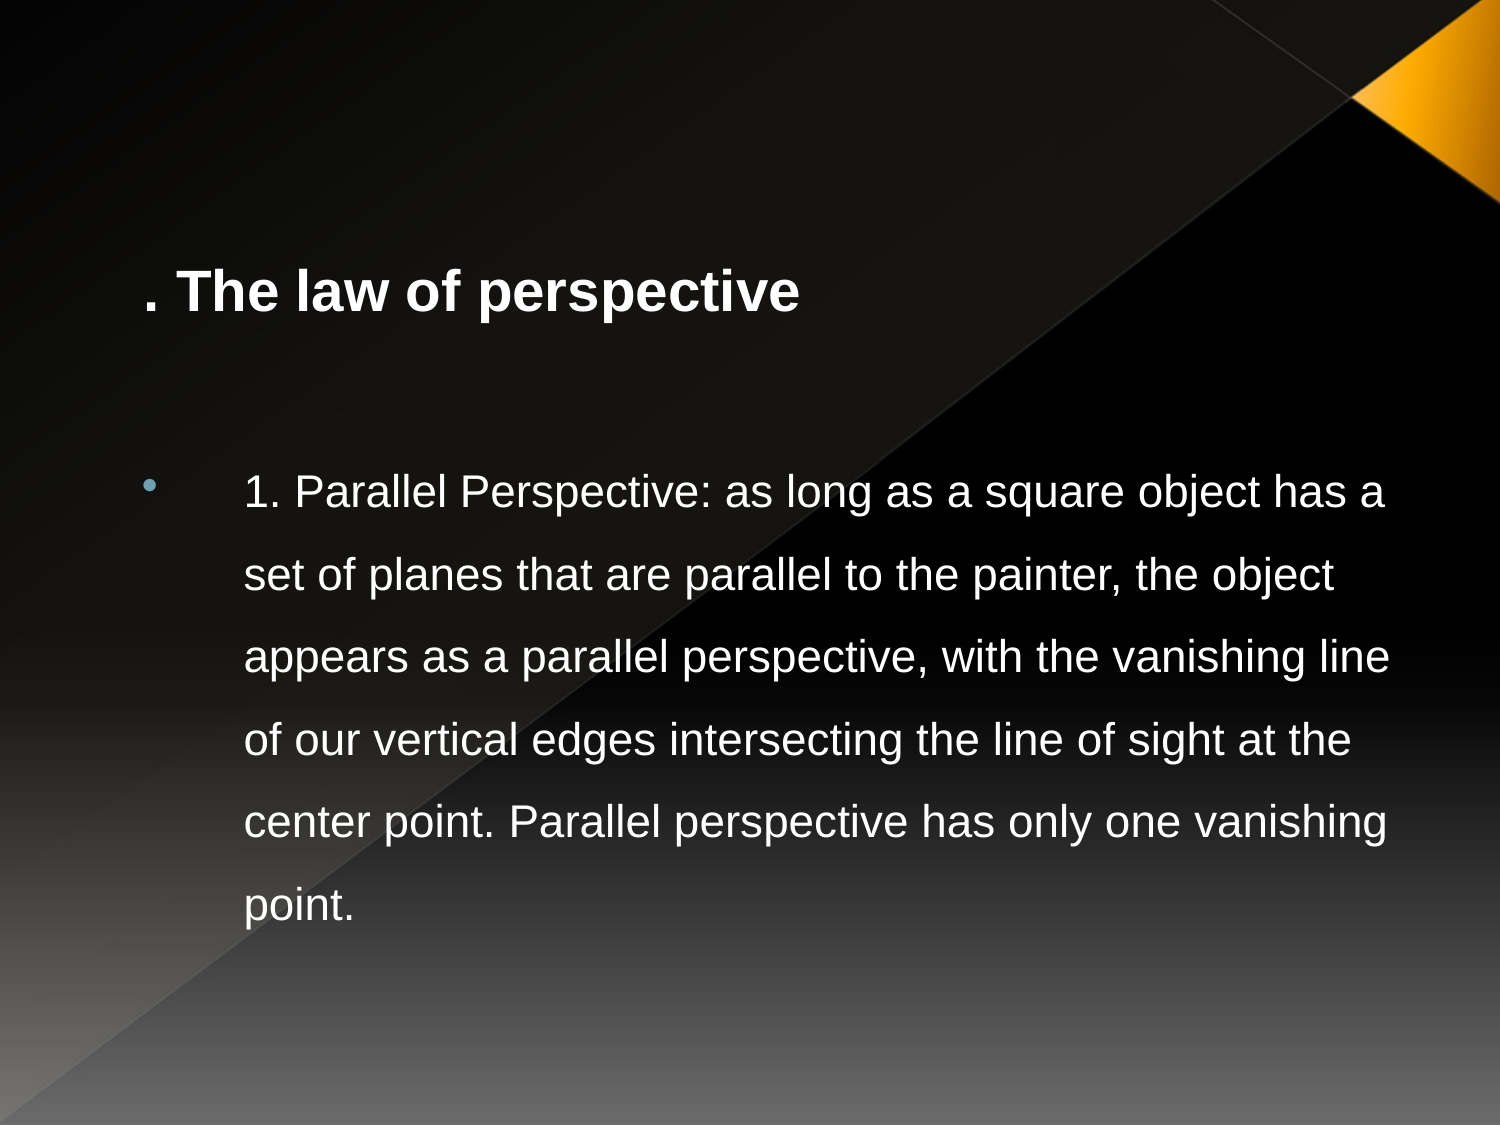

. The law of perspective

1. Parallel Perspective: as long as a square object has a set of planes that are parallel to the painter, the object appears as a parallel perspective, with the vanishing line of our vertical edges intersecting the line of sight at the center point. Parallel perspective has only one vanishing point.